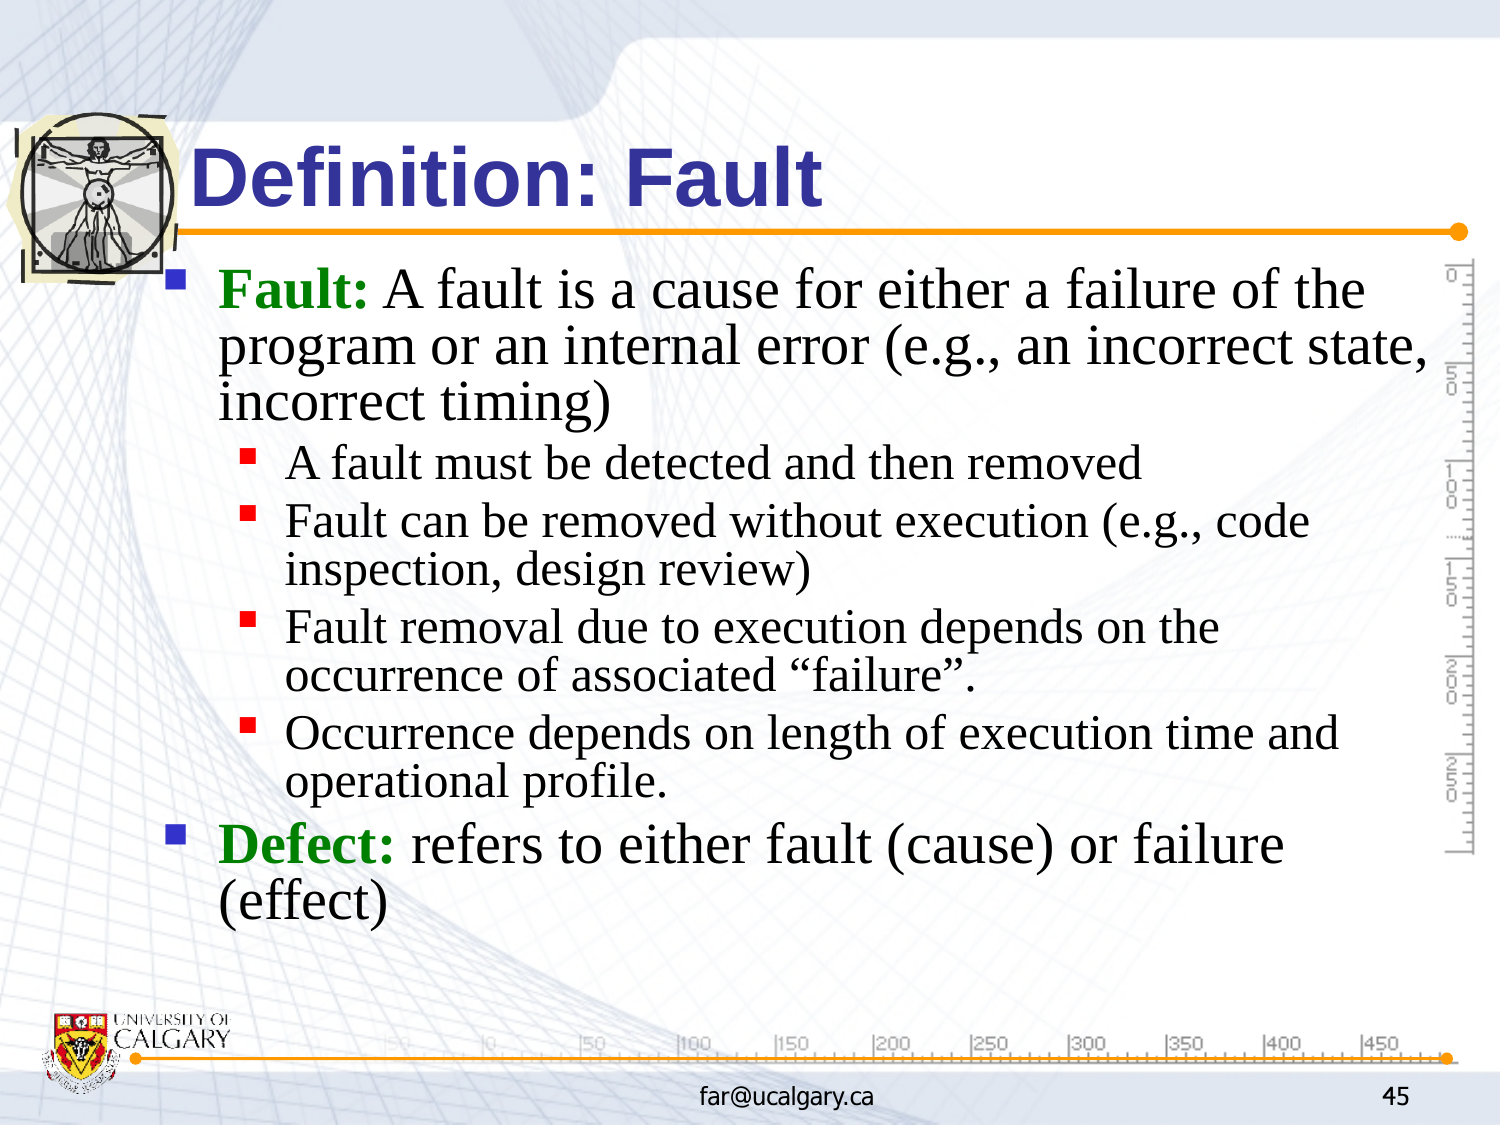

# Definition: Fault
Fault: A fault is a cause for either a failure of the program or an internal error (e.g., an incorrect state, incorrect timing)
A fault must be detected and then removed
Fault can be removed without execution (e.g., code inspection, design review)
Fault removal due to execution depends on the occurrence of associated “failure”.
Occurrence depends on length of execution time and operational profile.
Defect: refers to either fault (cause) or failure (effect)
far@ucalgary.ca
45